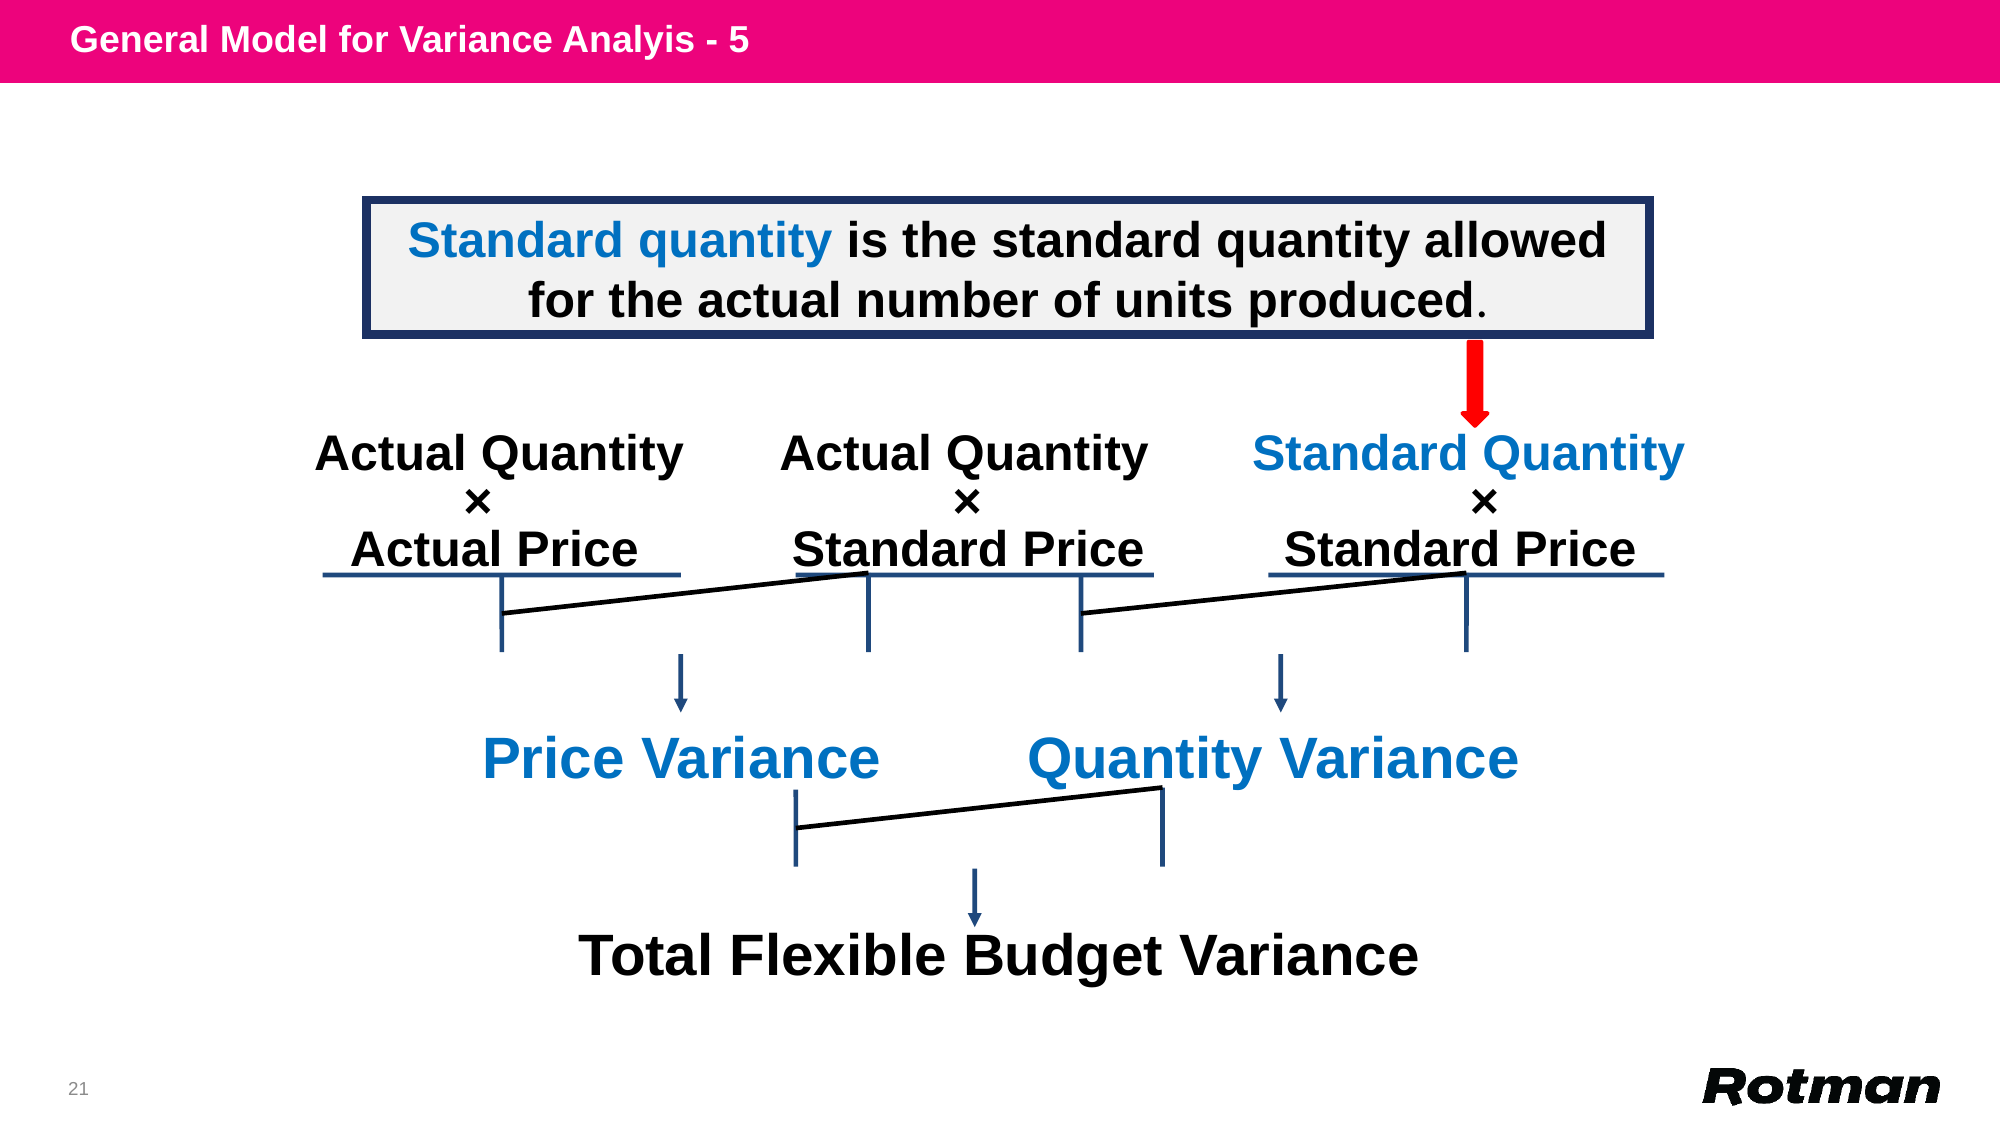

General Model for Variance Analyis - 5
Standard quantity is the standard quantity allowed for the actual number of units produced.

  Actual Quantity       Actual Quantity	    Standard Quantity
            ×                                 ×                                   ×
    Actual Price           Standard Price          Standard Price

Quantity Variance
Price Variance

Total Flexible Budget Variance
21